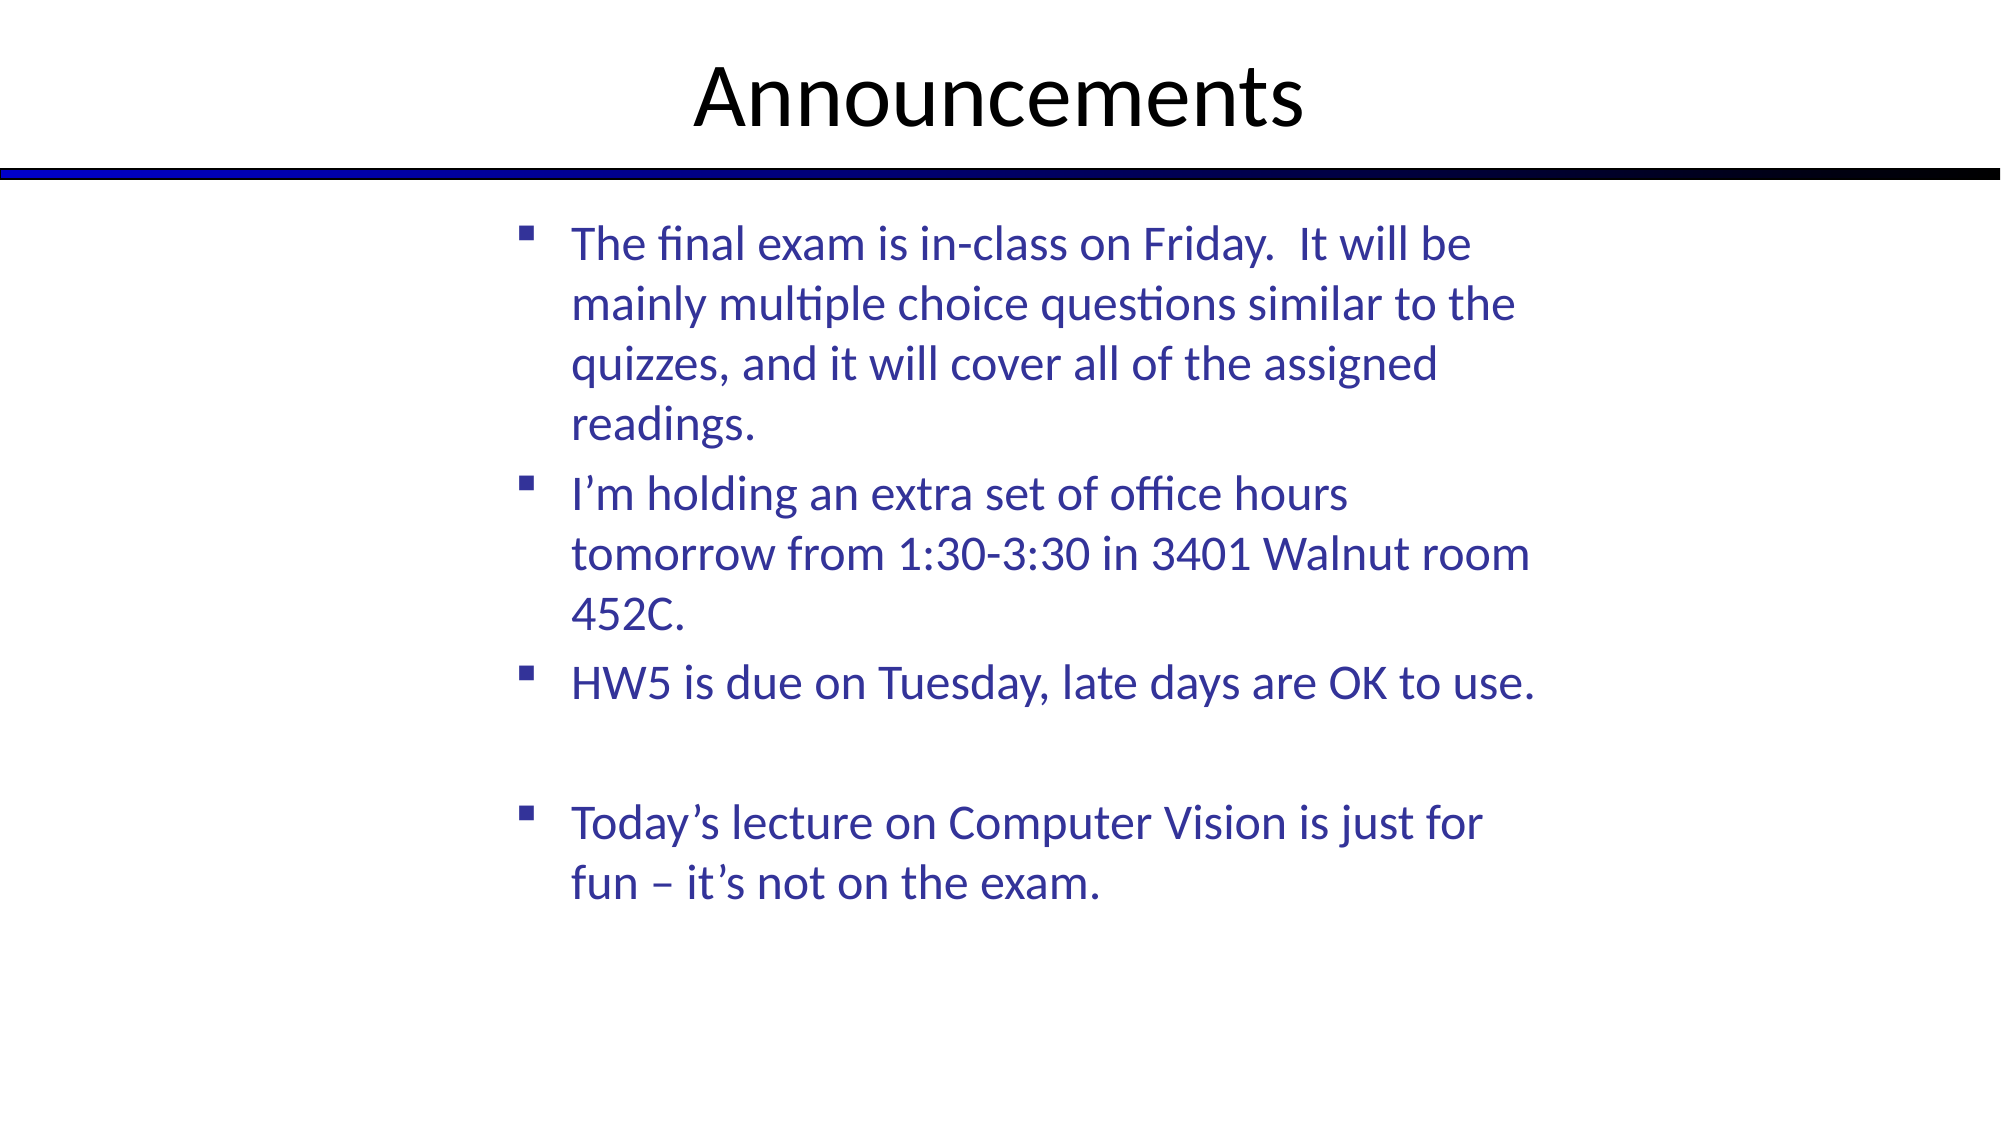

# Announcements

The final exam is in-class on Friday.  It will be mainly multiple choice questions similar to the quizzes, and it will cover all of the assigned readings.
I’m holding an extra set of office hours tomorrow from 1:30-3:30 in 3401 Walnut room 452C.
HW5 is due on Tuesday, late days are OK to use.

Today’s lecture on Computer Vision is just for fun – it’s not on the exam.